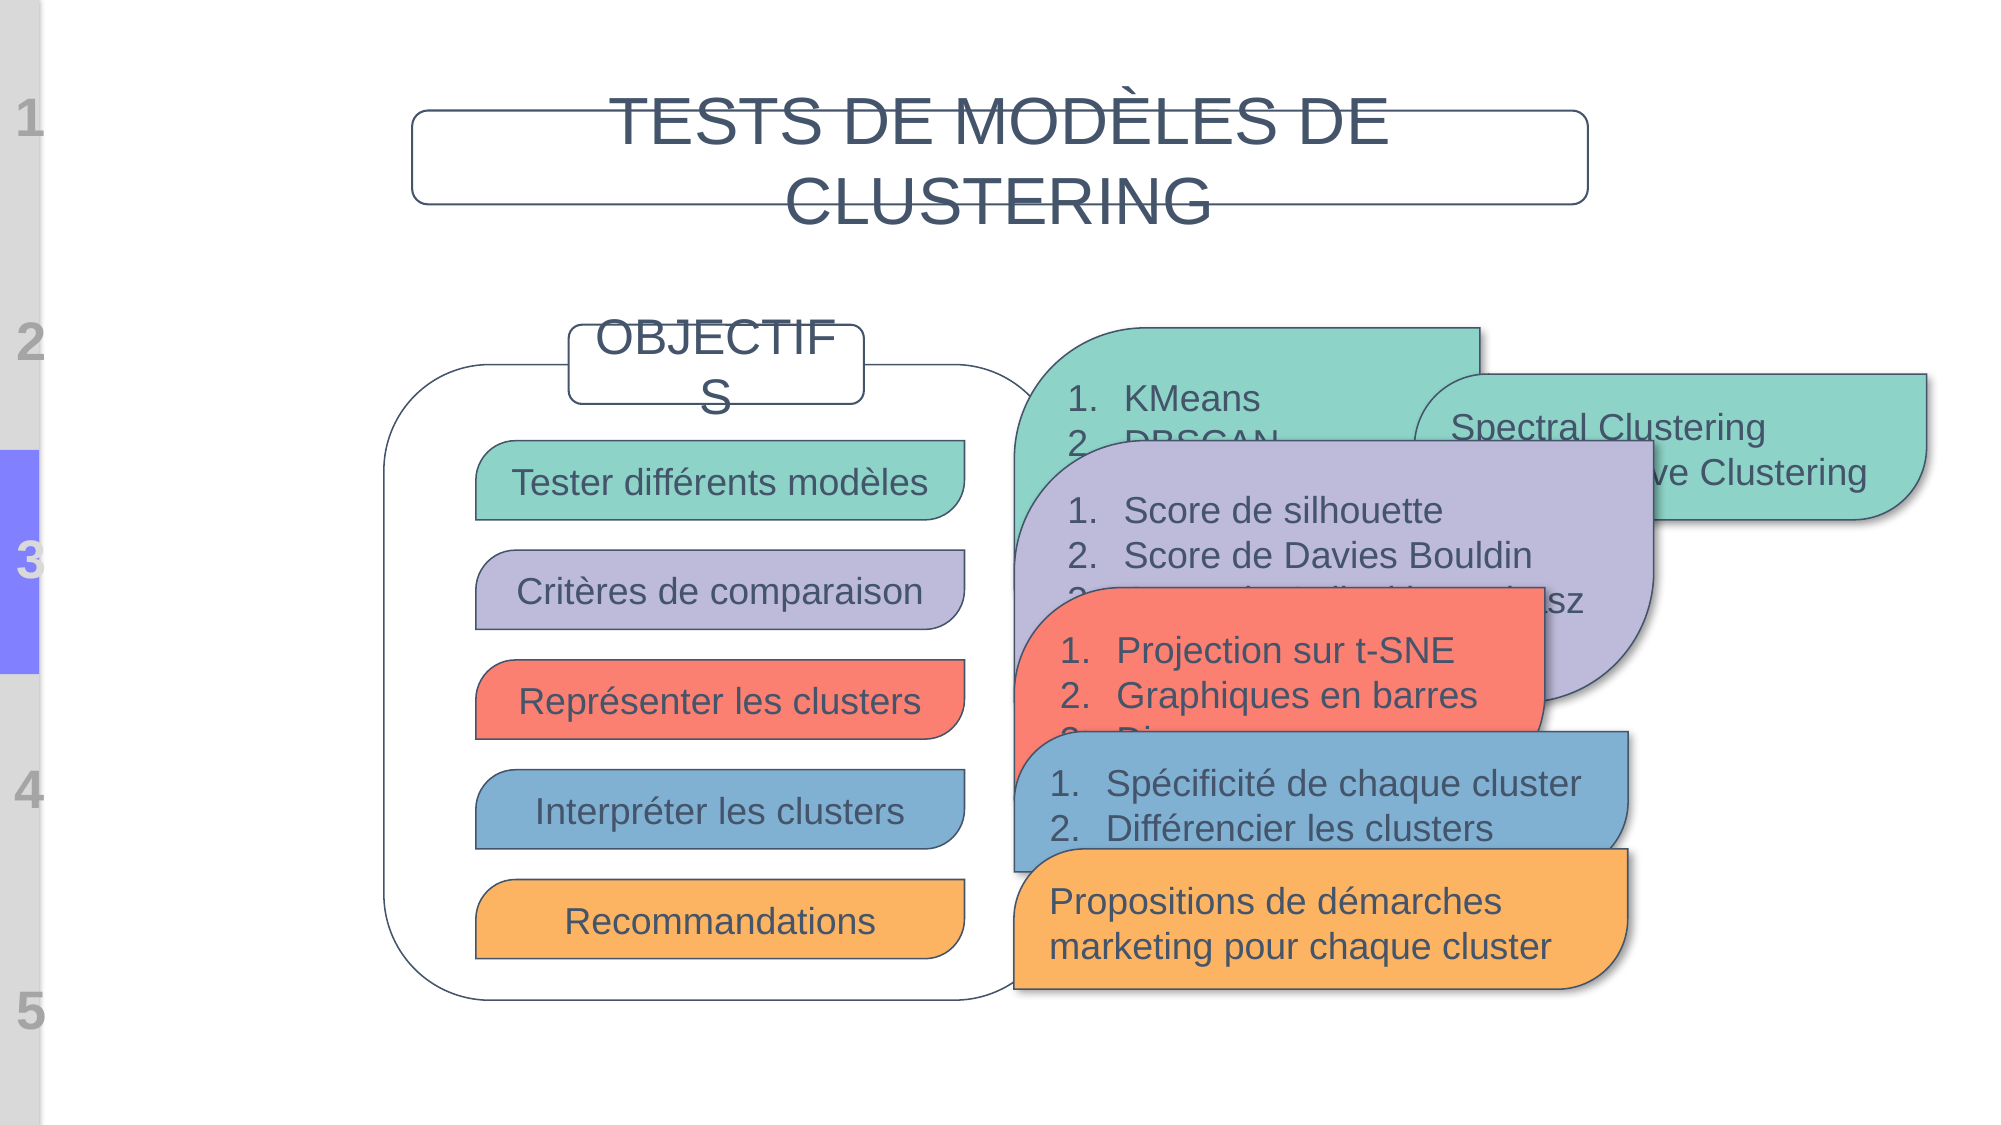

1
TESTS DE MODÈLES DE CLUSTERING
2
OBJECTIFS
KMeans
DBSCAN
Birch
Bisecting KMeans

Spectral Clustering
Agglomerative Clustering
Tester différents modèles
Score de silhouette
Score de Davies Bouldin
Score de Calinski Harabasz
Répartition des clusters

3
Critères de comparaison
Projection sur t-SNE
Graphiques en barres
Diagrammes

Représenter les clusters
Spécificité de chaque cluster
Différencier les clusters

4
Interpréter les clusters
Propositions de démarches marketing pour chaque cluster

Recommandations
5